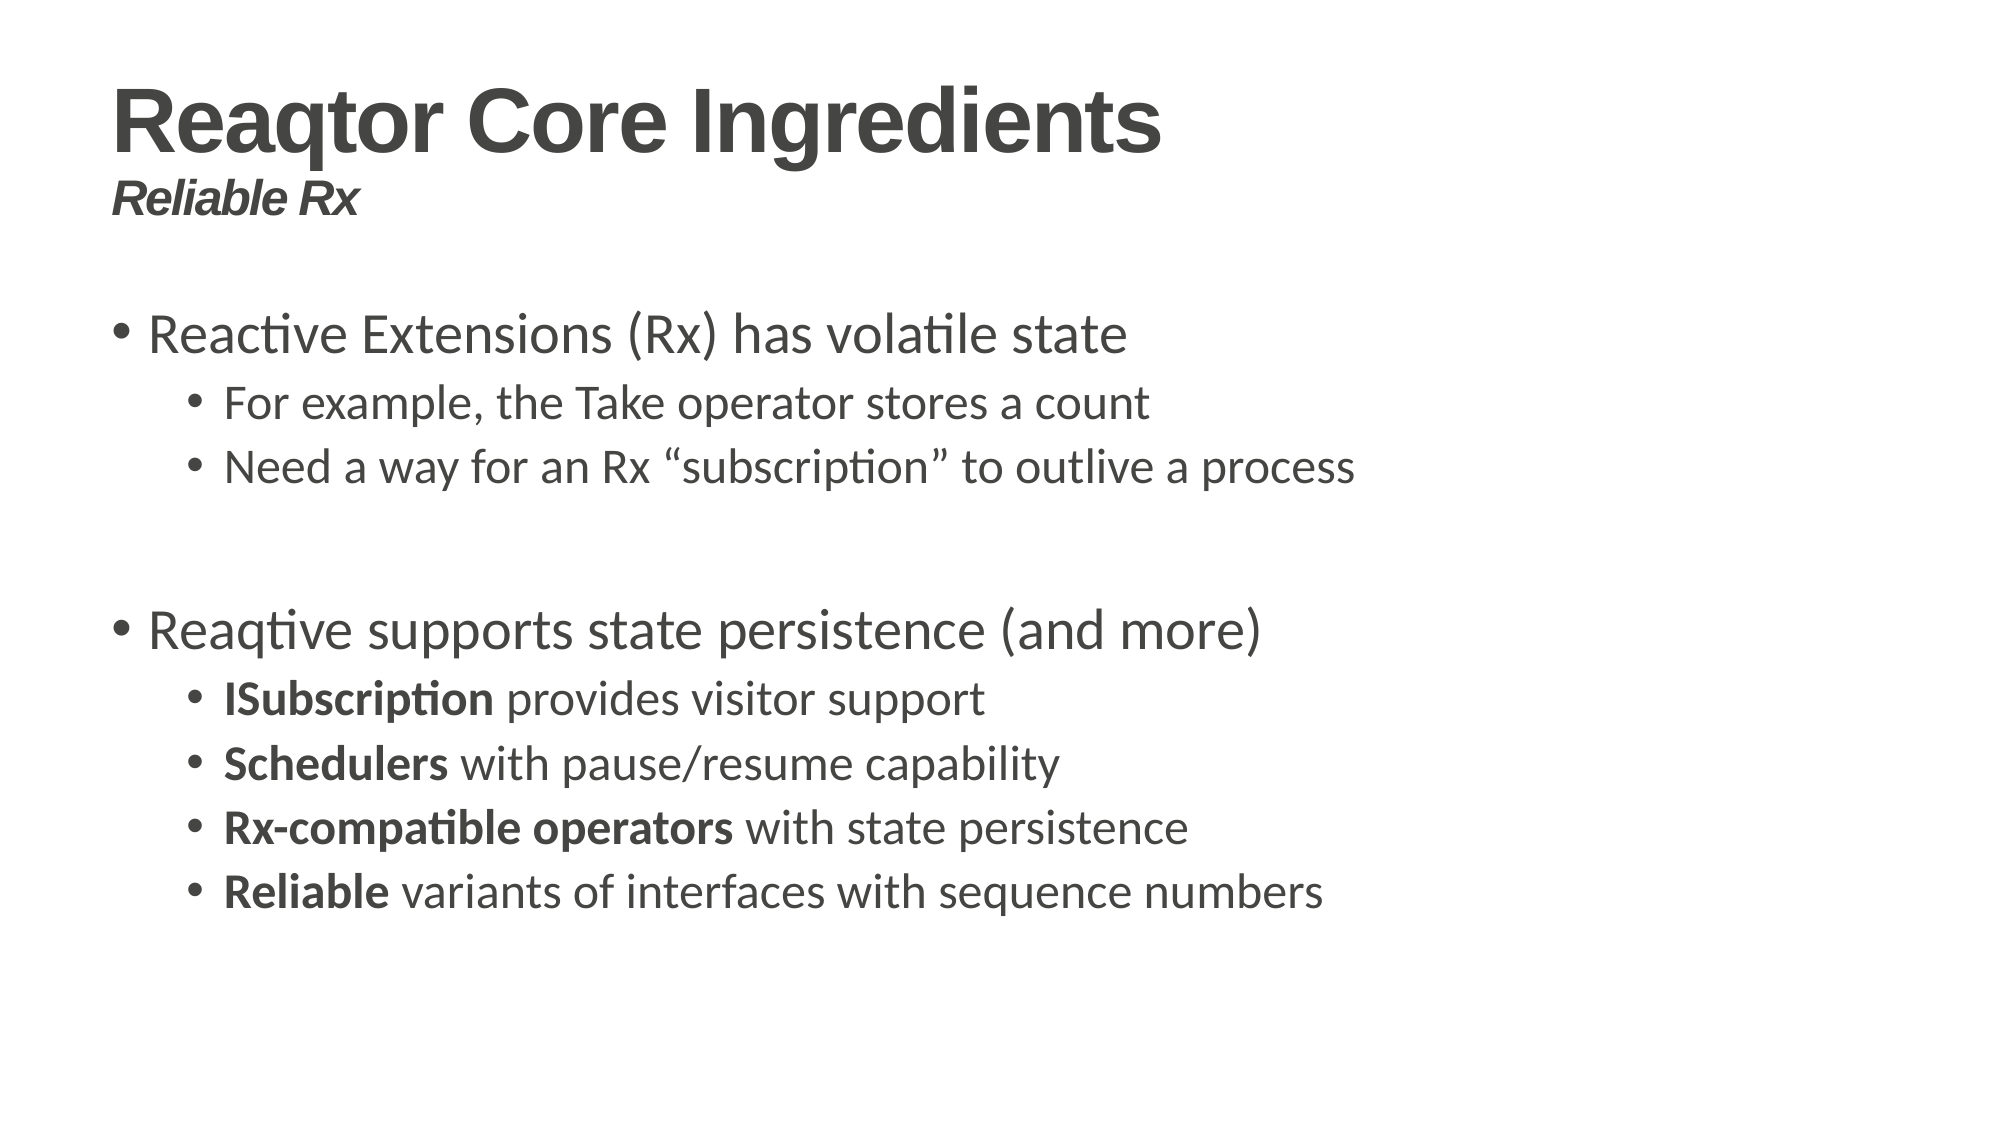

# Reaqtor Core Ingredients Reliable Rx
Reactive Extensions (Rx) has volatile state
For example, the Take operator stores a count
Need a way for an Rx “subscription” to outlive a process

Reaqtive supports state persistence (and more)
ISubscription provides visitor support
Schedulers with pause/resume capability
Rx-compatible operators with state persistence
Reliable variants of interfaces with sequence numbers